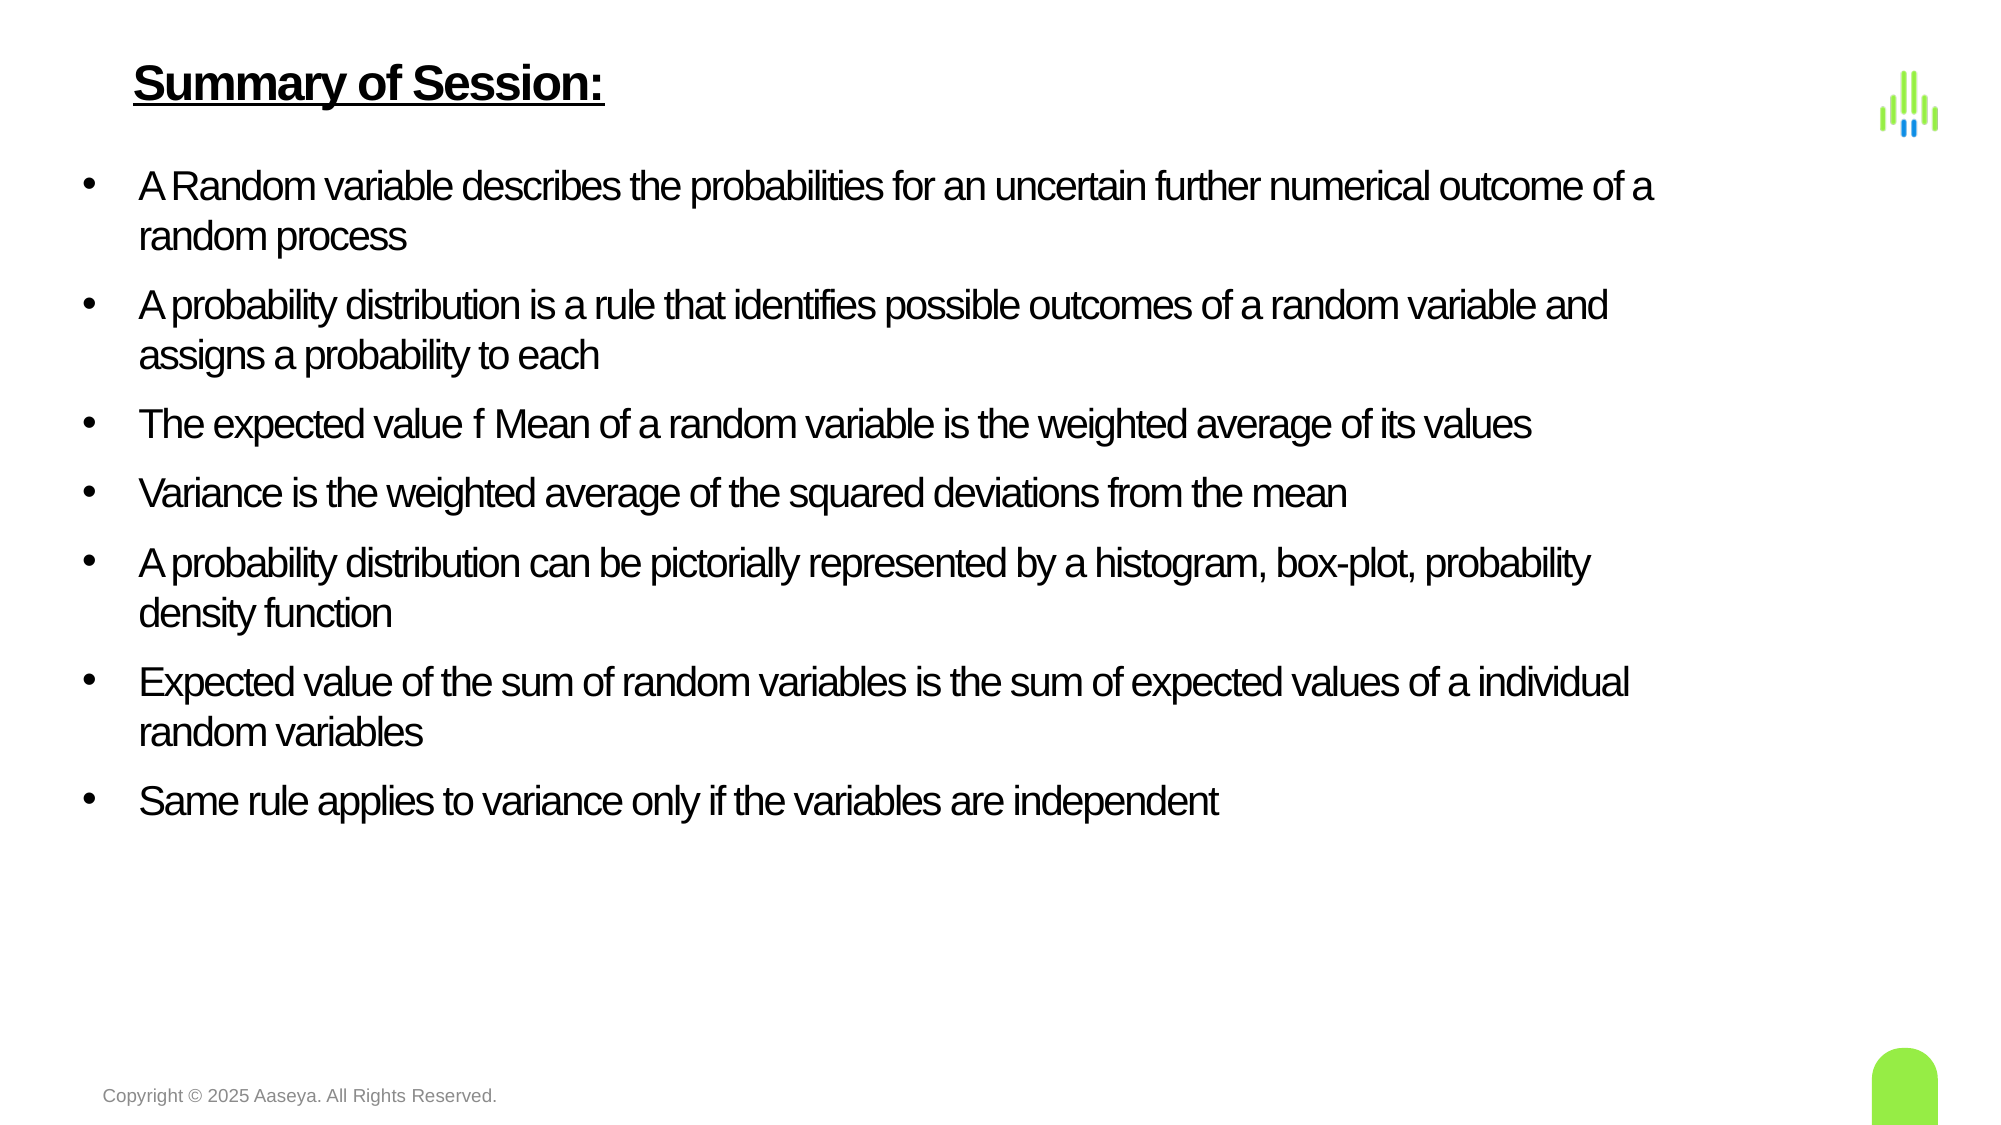

Summary of Session:
A Random variable describes the probabilities for an uncertain further numerical outcome of a random process
A probability distribution is a rule that identifies possible outcomes of a random variable and assigns a probability to each
The expected value f Mean of a random variable is the weighted average of its values
Variance is the weighted average of the squared deviations from the mean
A probability distribution can be pictorially represented by a histogram, box-plot, probability density function
Expected value of the sum of random variables is the sum of expected values of a individual random variables
Same rule applies to variance only if the variables are independent
Copyright © 2025 Aaseya. All Rights Reserved.